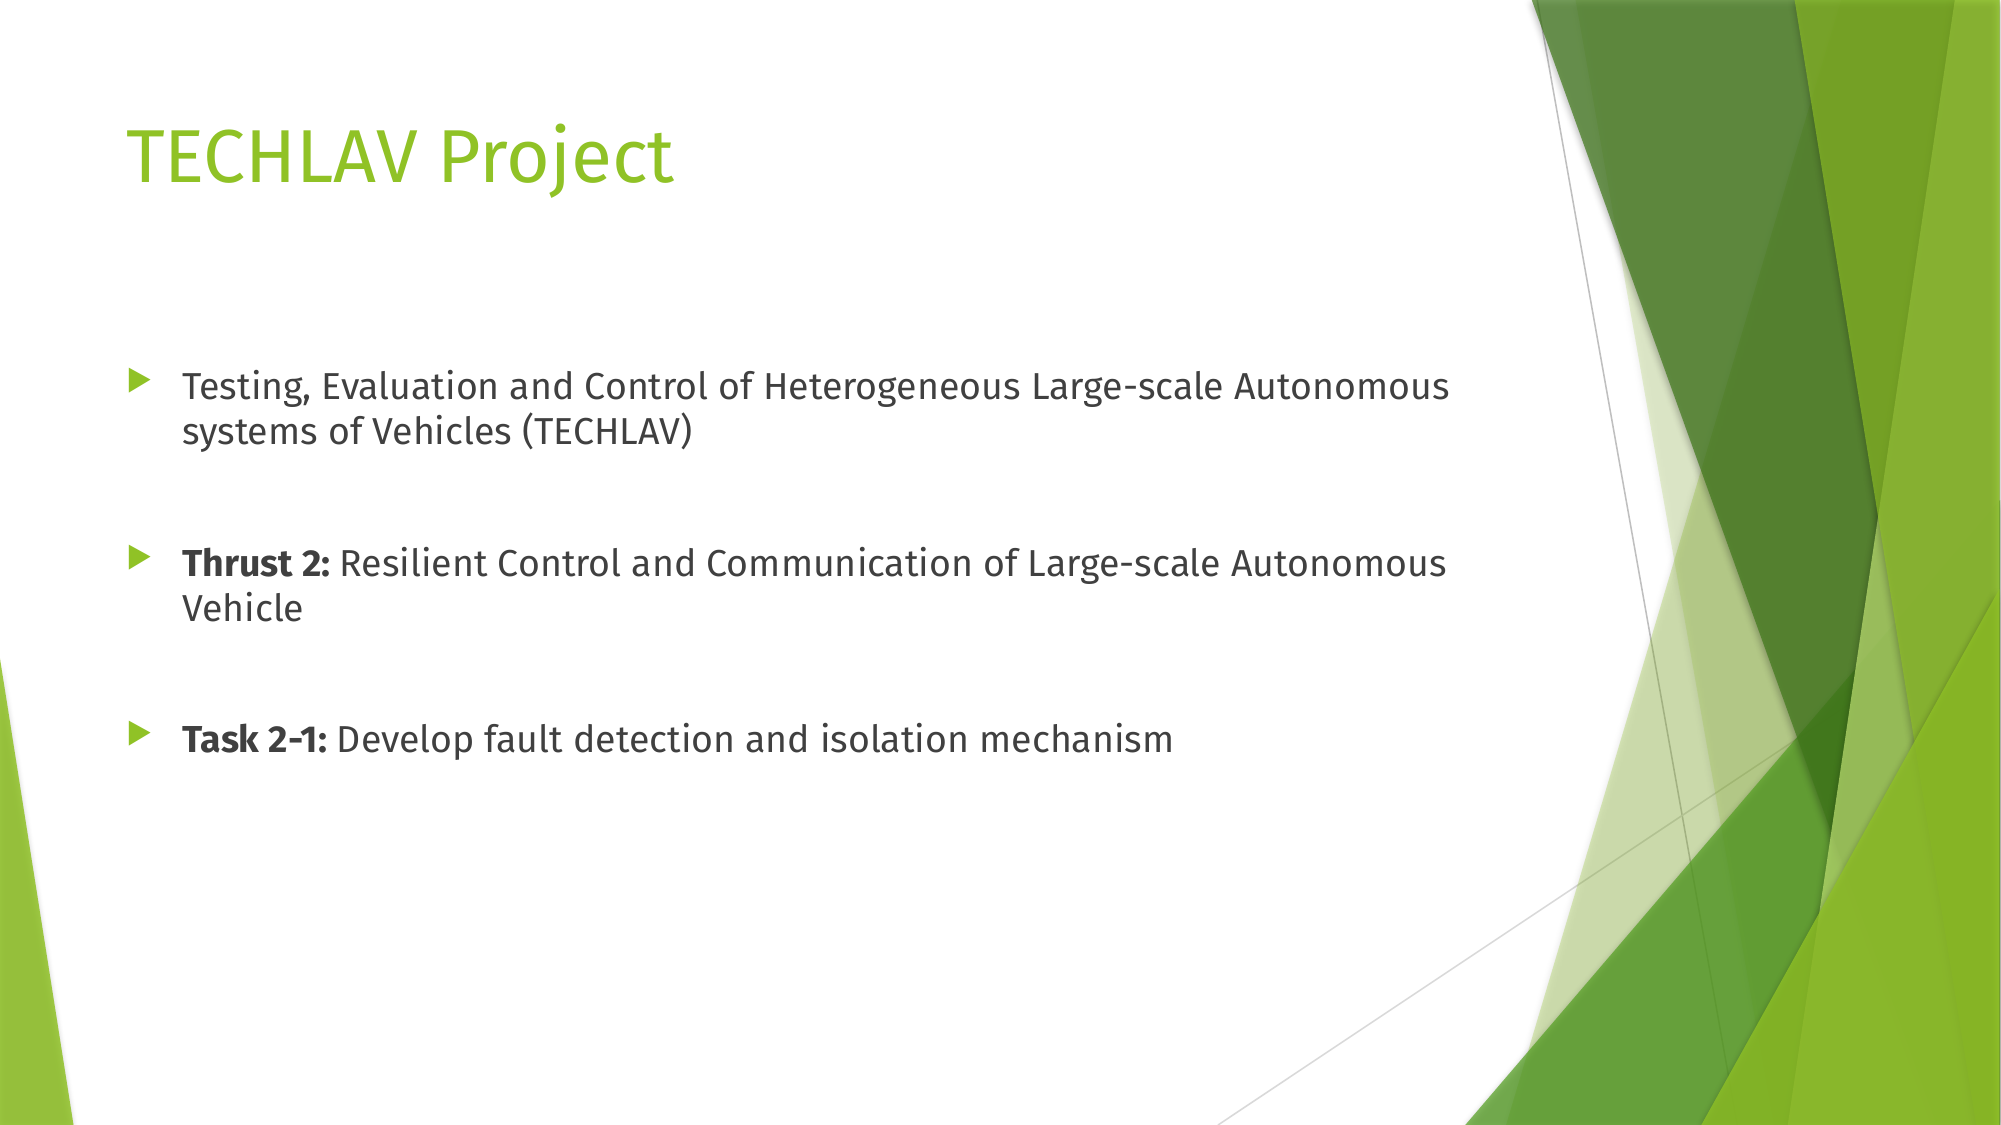

# TECHLAV Project
Testing, Evaluation and Control of Heterogeneous Large-scale Autonomous systems of Vehicles (TECHLAV)​

Thrust 2: Resilient Control and Communication of Large-scale Autonomous Vehicle

Task 2-1: Develop fault detection and isolation mechanism